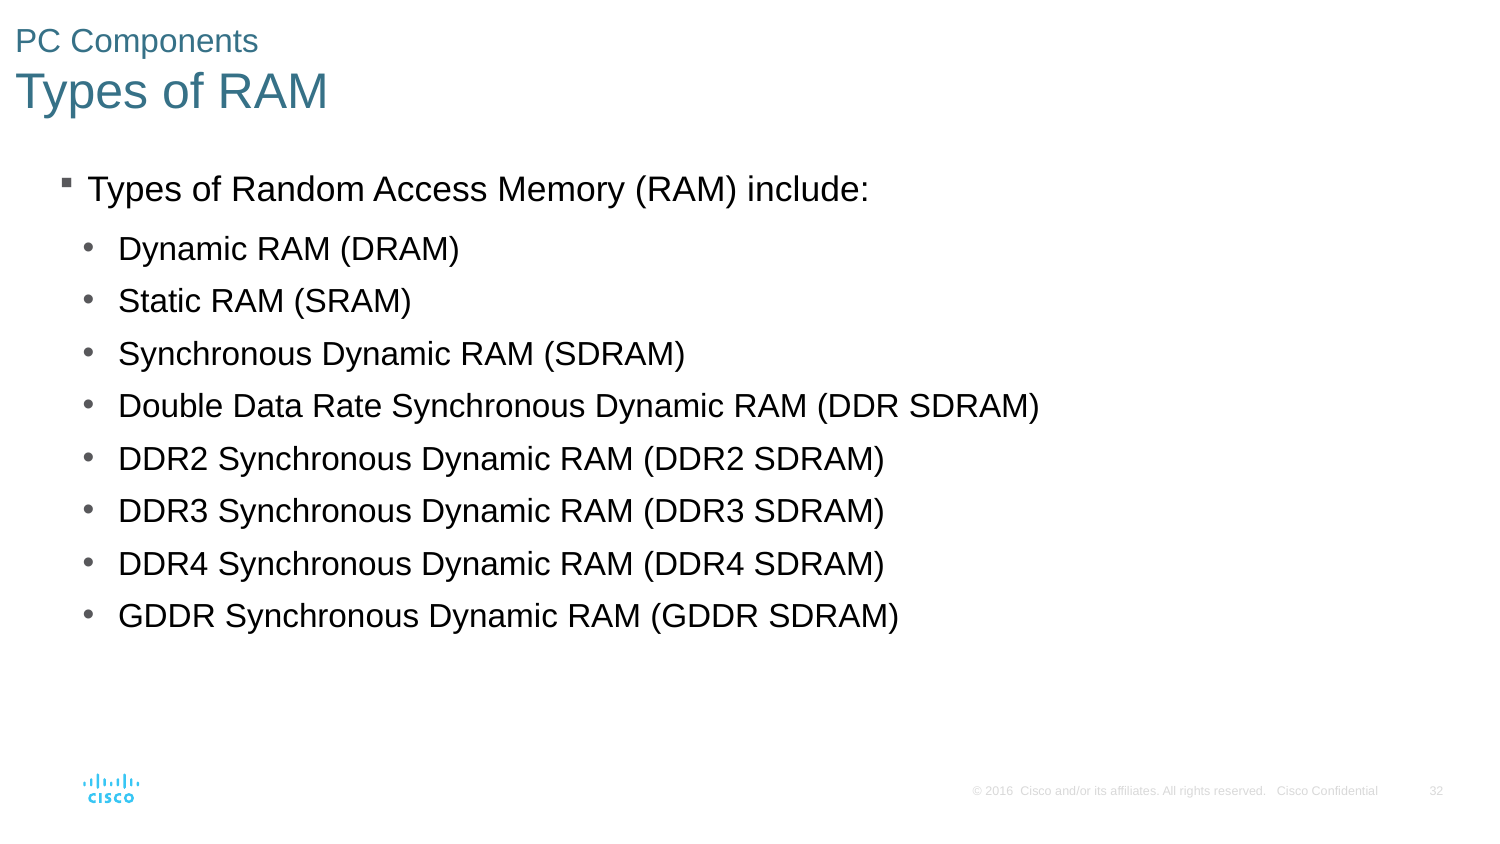

# PC Components Types of RAM
Types of Random Access Memory (RAM) include:
Dynamic RAM (DRAM)
Static RAM (SRAM)
Synchronous Dynamic RAM (SDRAM)
Double Data Rate Synchronous Dynamic RAM (DDR SDRAM)
DDR2 Synchronous Dynamic RAM (DDR2 SDRAM)
DDR3 Synchronous Dynamic RAM (DDR3 SDRAM)
DDR4 Synchronous Dynamic RAM (DDR4 SDRAM)
GDDR Synchronous Dynamic RAM (GDDR SDRAM)